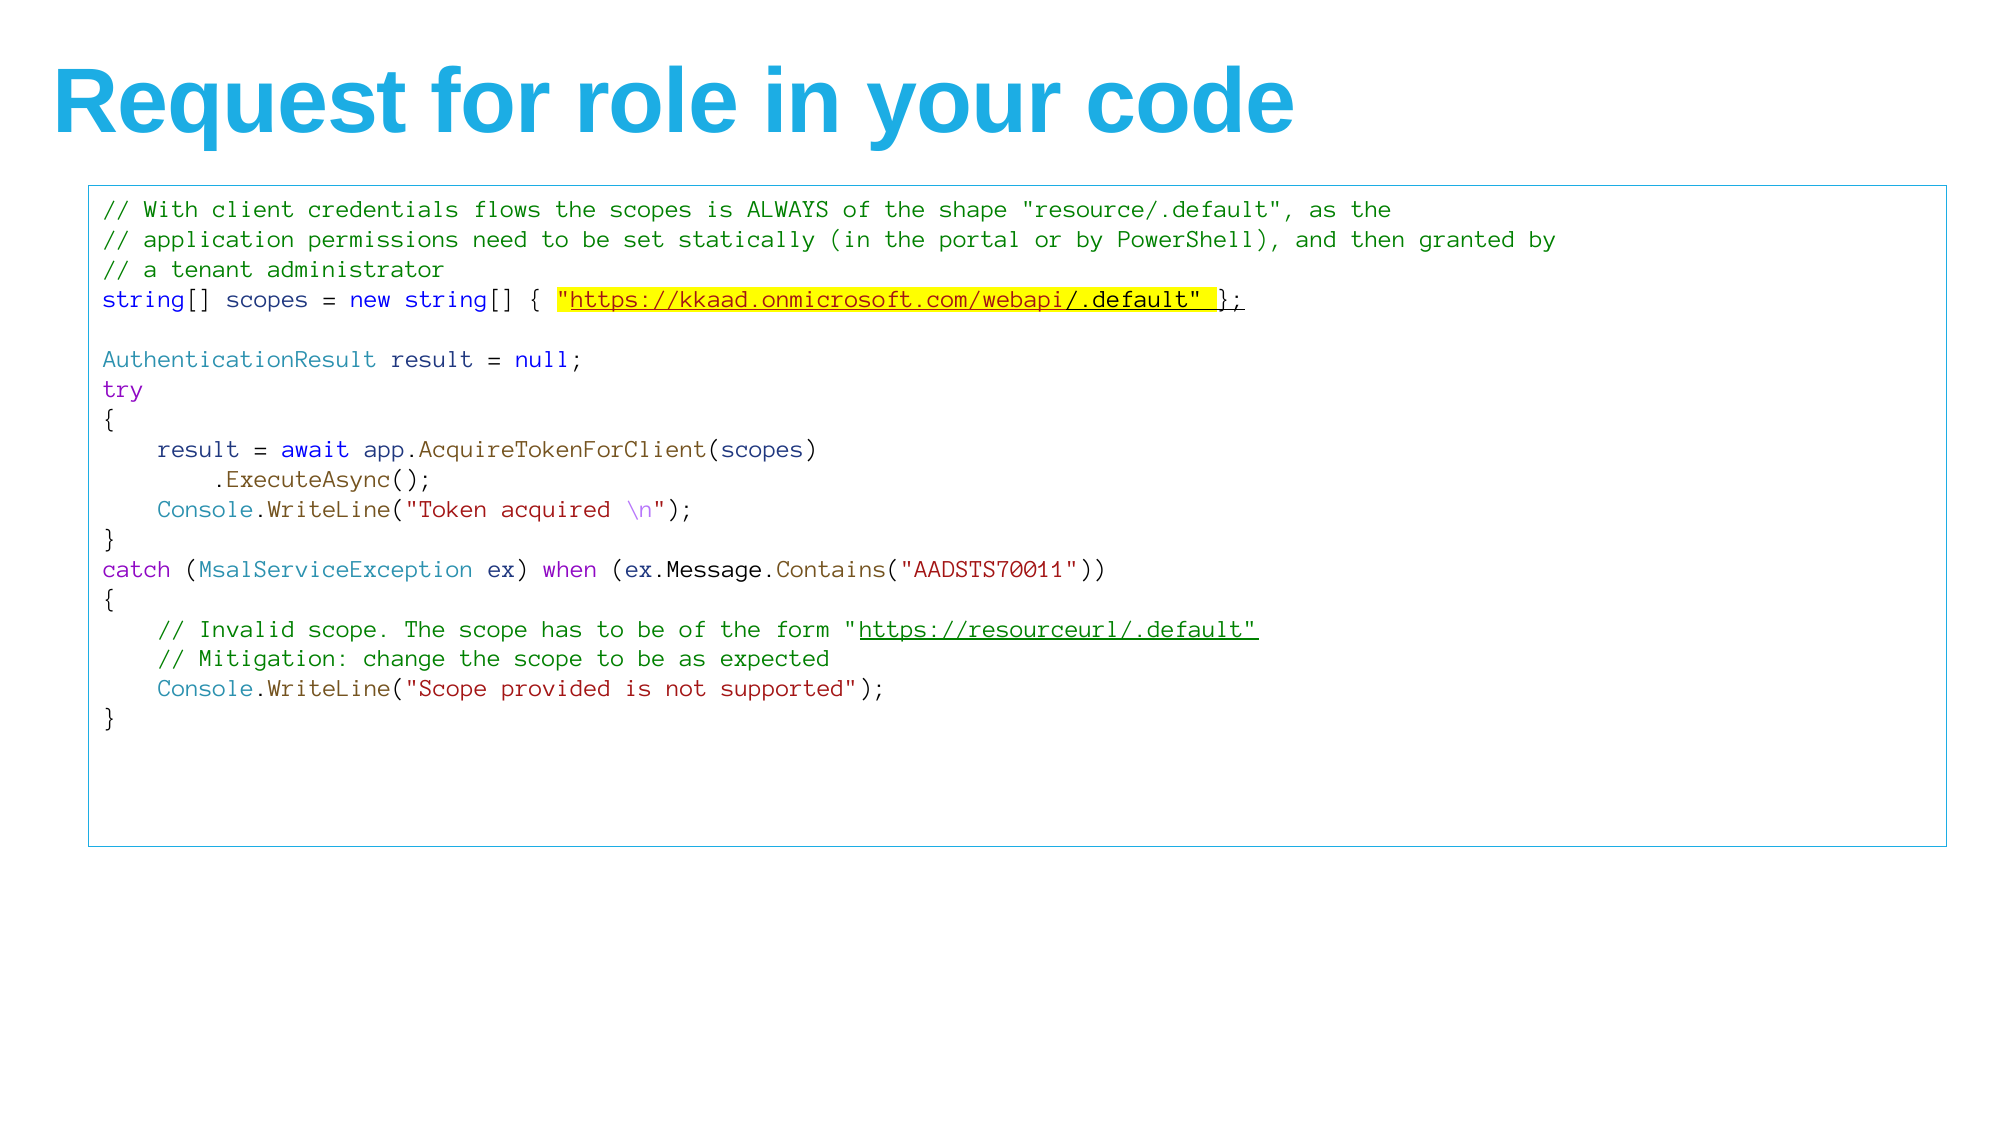

# Request for role in your code

// With client credentials flows the scopes is ALWAYS of the shape "resource/.default", as the
// application permissions need to be set statically (in the portal or by PowerShell), and then granted by
// a tenant administrator
string[] scopes = new string[] { "https://kkaad.onmicrosoft.com/webapi/.default" };

AuthenticationResult result = null;
try
{
    result = await app.AcquireTokenForClient(scopes)
        .ExecuteAsync();
    Console.WriteLine("Token acquired \n");
}
catch (MsalServiceException ex) when (ex.Message.Contains("AADSTS70011"))
{
    // Invalid scope. The scope has to be of the form "https://resourceurl/.default"
    // Mitigation: change the scope to be as expected
    Console.WriteLine("Scope provided is not supported");
}